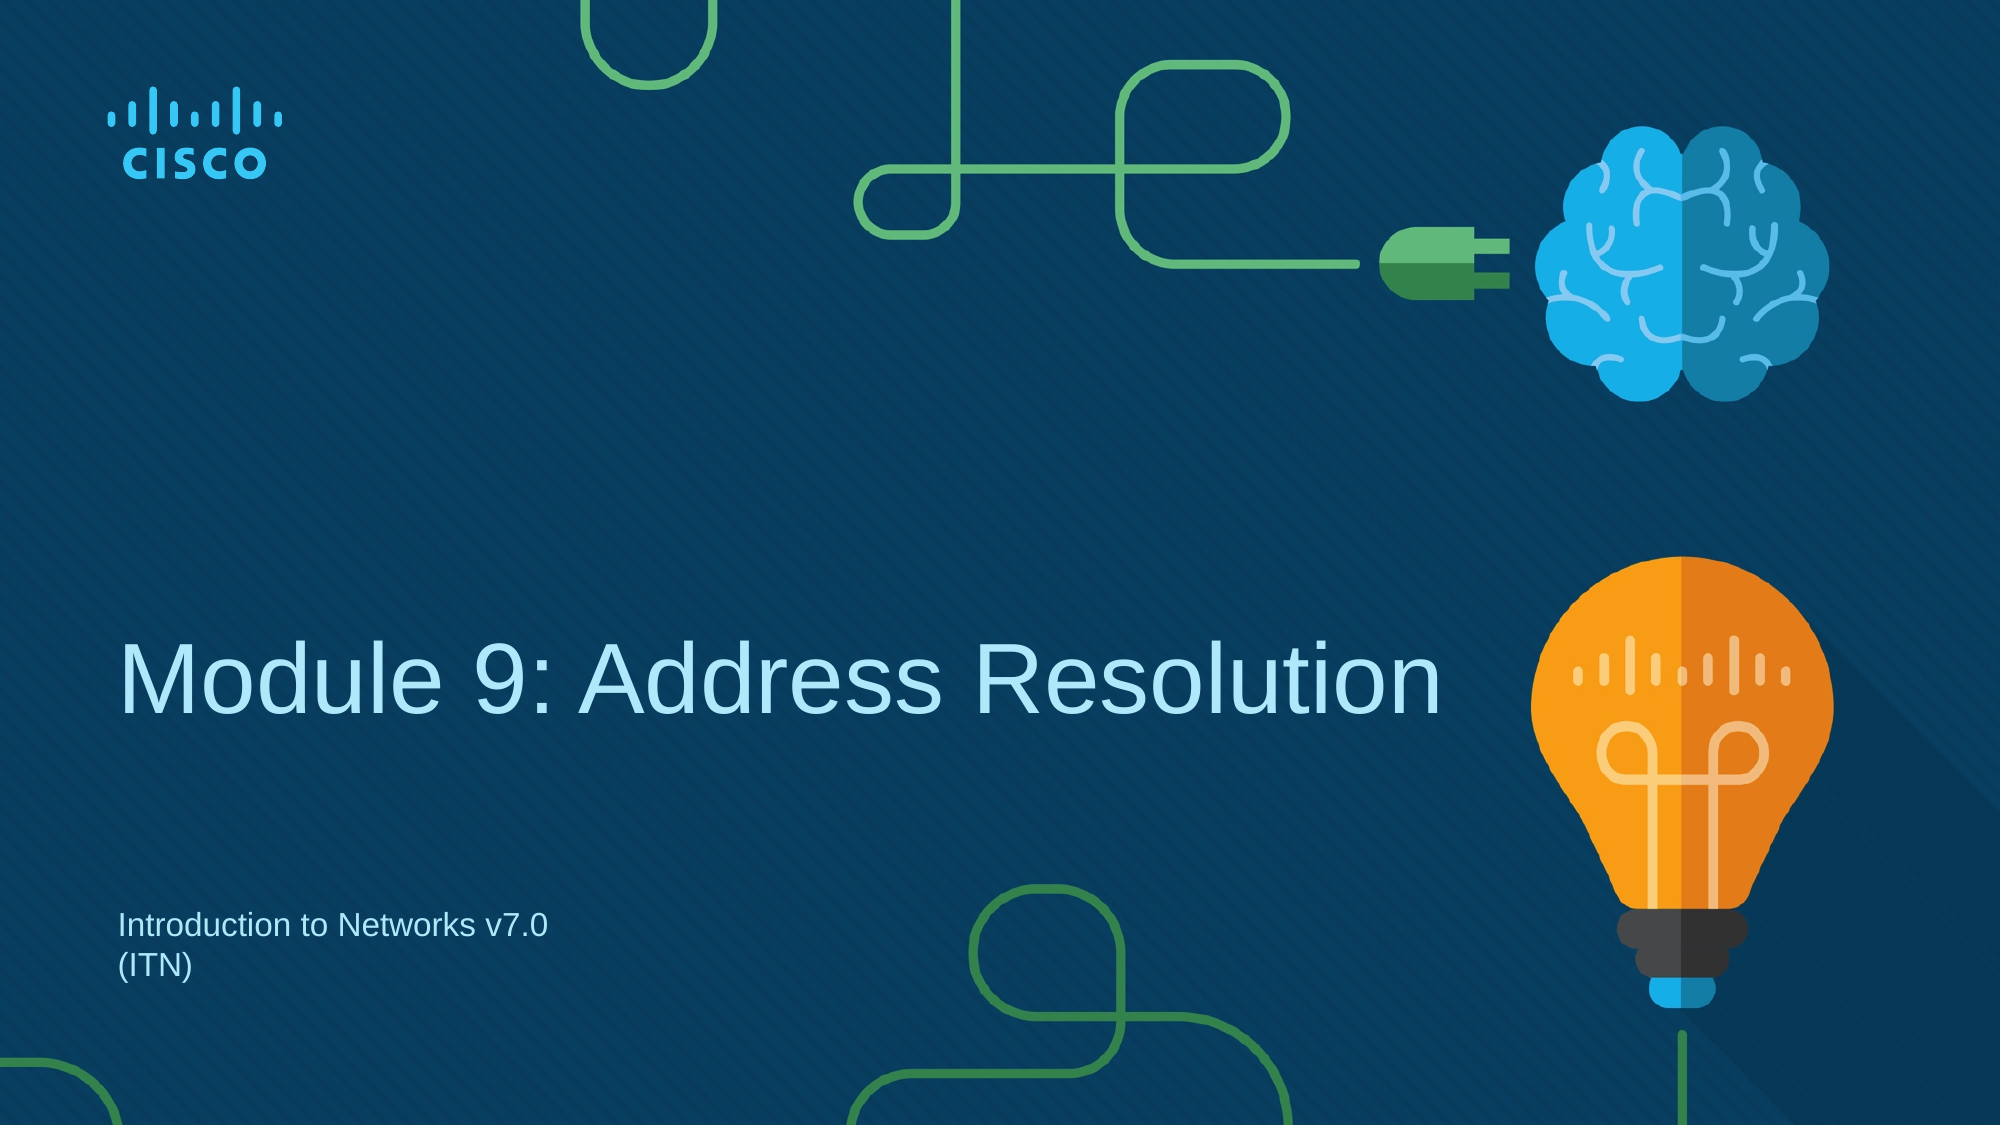

# Module 9: Address Resolution
Introduction to Networks v7.0 (ITN)